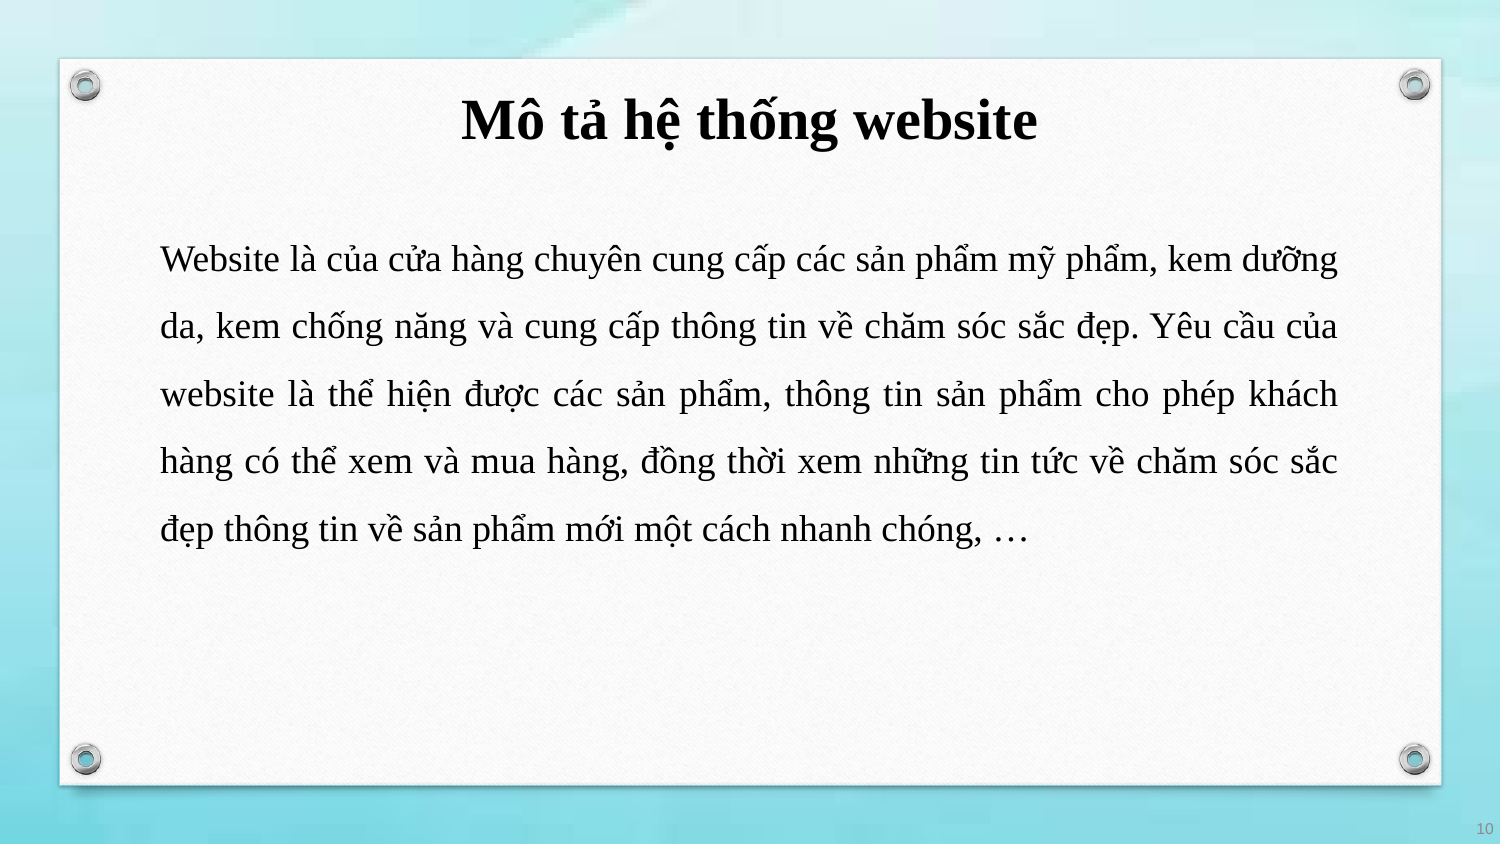

# Mô tả hệ thống website
Website là của cửa hàng chuyên cung cấp các sản phẩm mỹ phẩm, kem dưỡng da, kem chống năng và cung cấp thông tin về chăm sóc sắc đẹp. Yêu cầu của website là thể hiện được các sản phẩm, thông tin sản phẩm cho phép khách hàng có thể xem và mua hàng, đồng thời xem những tin tức về chăm sóc sắc đẹp thông tin về sản phẩm mới một cách nhanh chóng, …

10